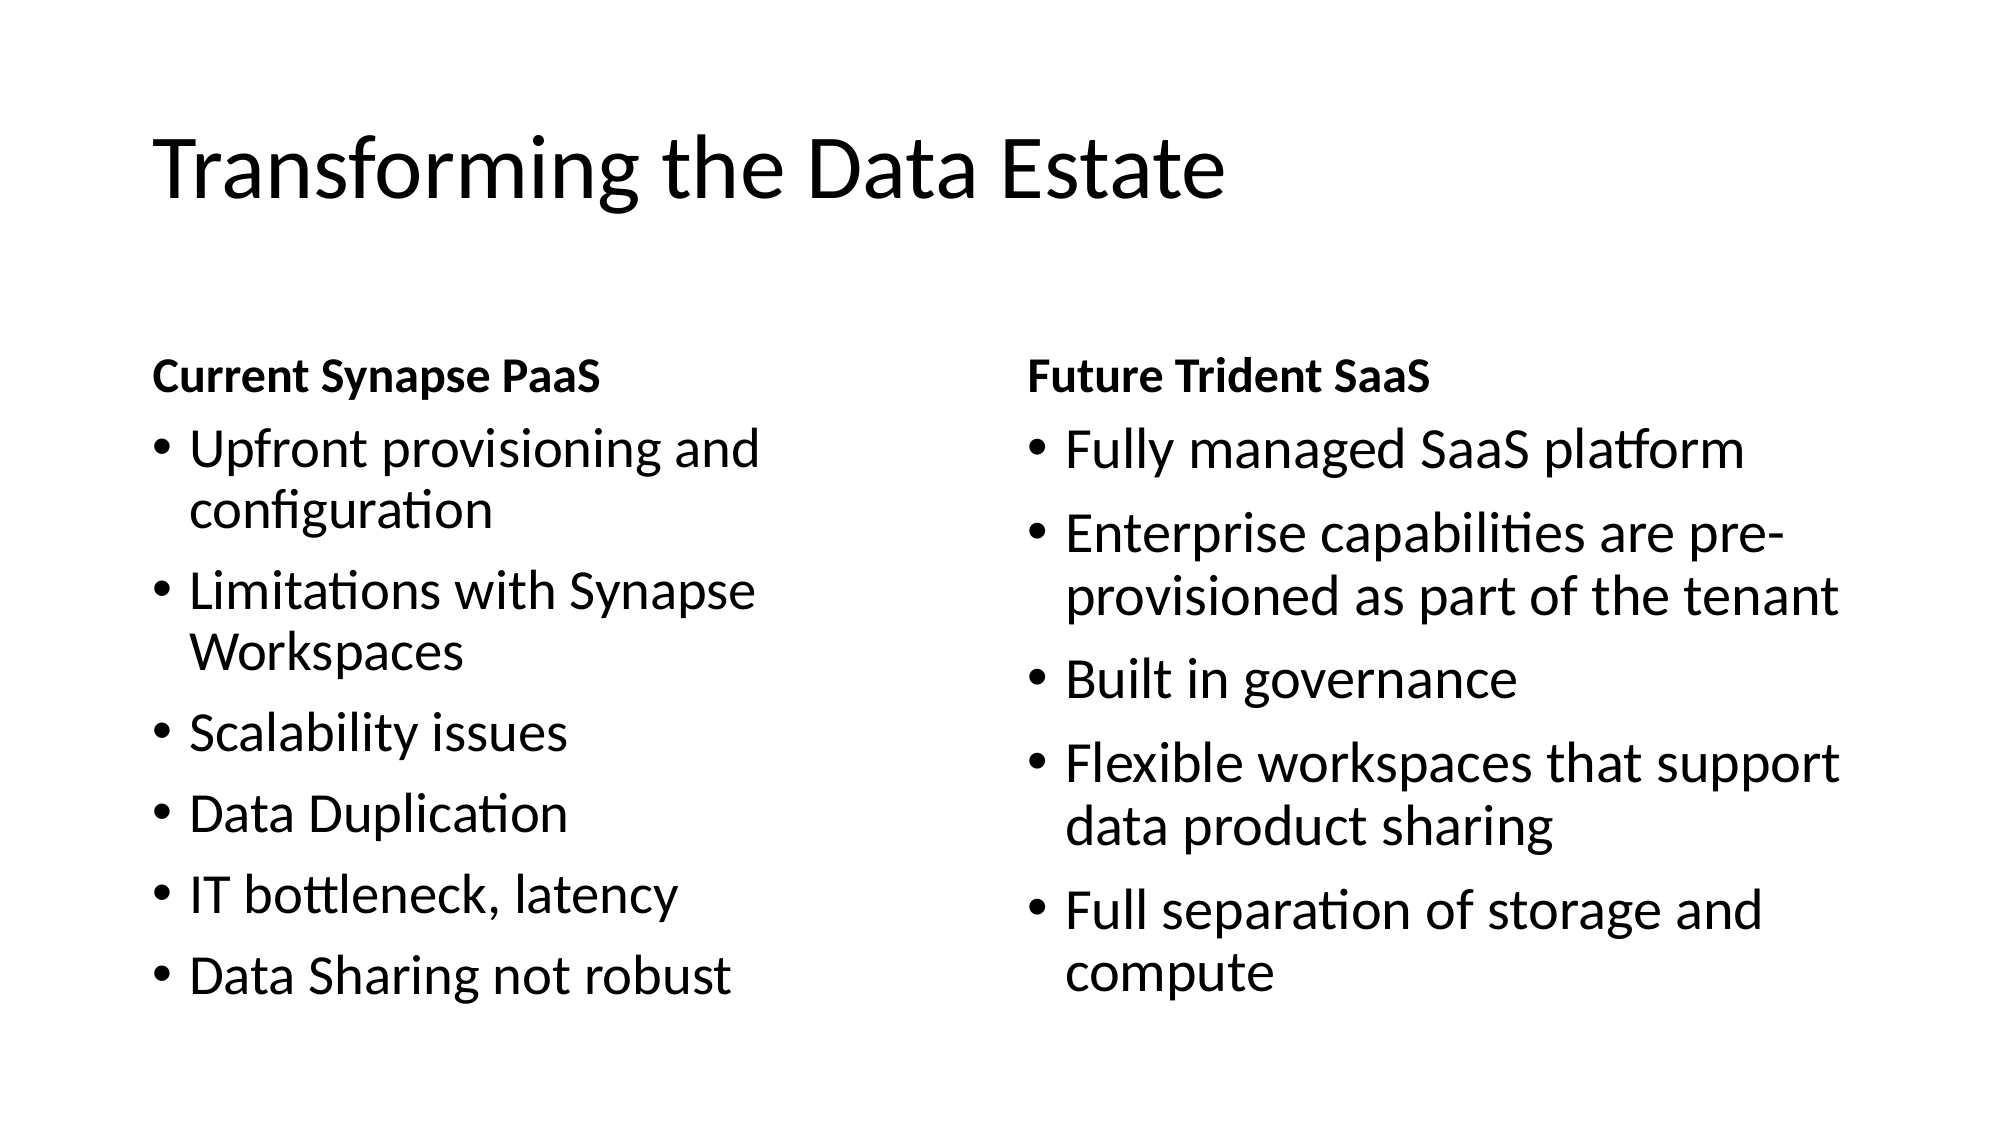

# Transforming the Data Estate
Current Synapse PaaS
Future Trident SaaS
Upfront provisioning and configuration
Limitations with Synapse Workspaces
Scalability issues
Data Duplication
IT bottleneck, latency
Data Sharing not robust

Fully managed SaaS platform
Enterprise capabilities are pre-provisioned as part of the tenant
Built in governance
Flexible workspaces that support data product sharing
Full separation of storage and compute